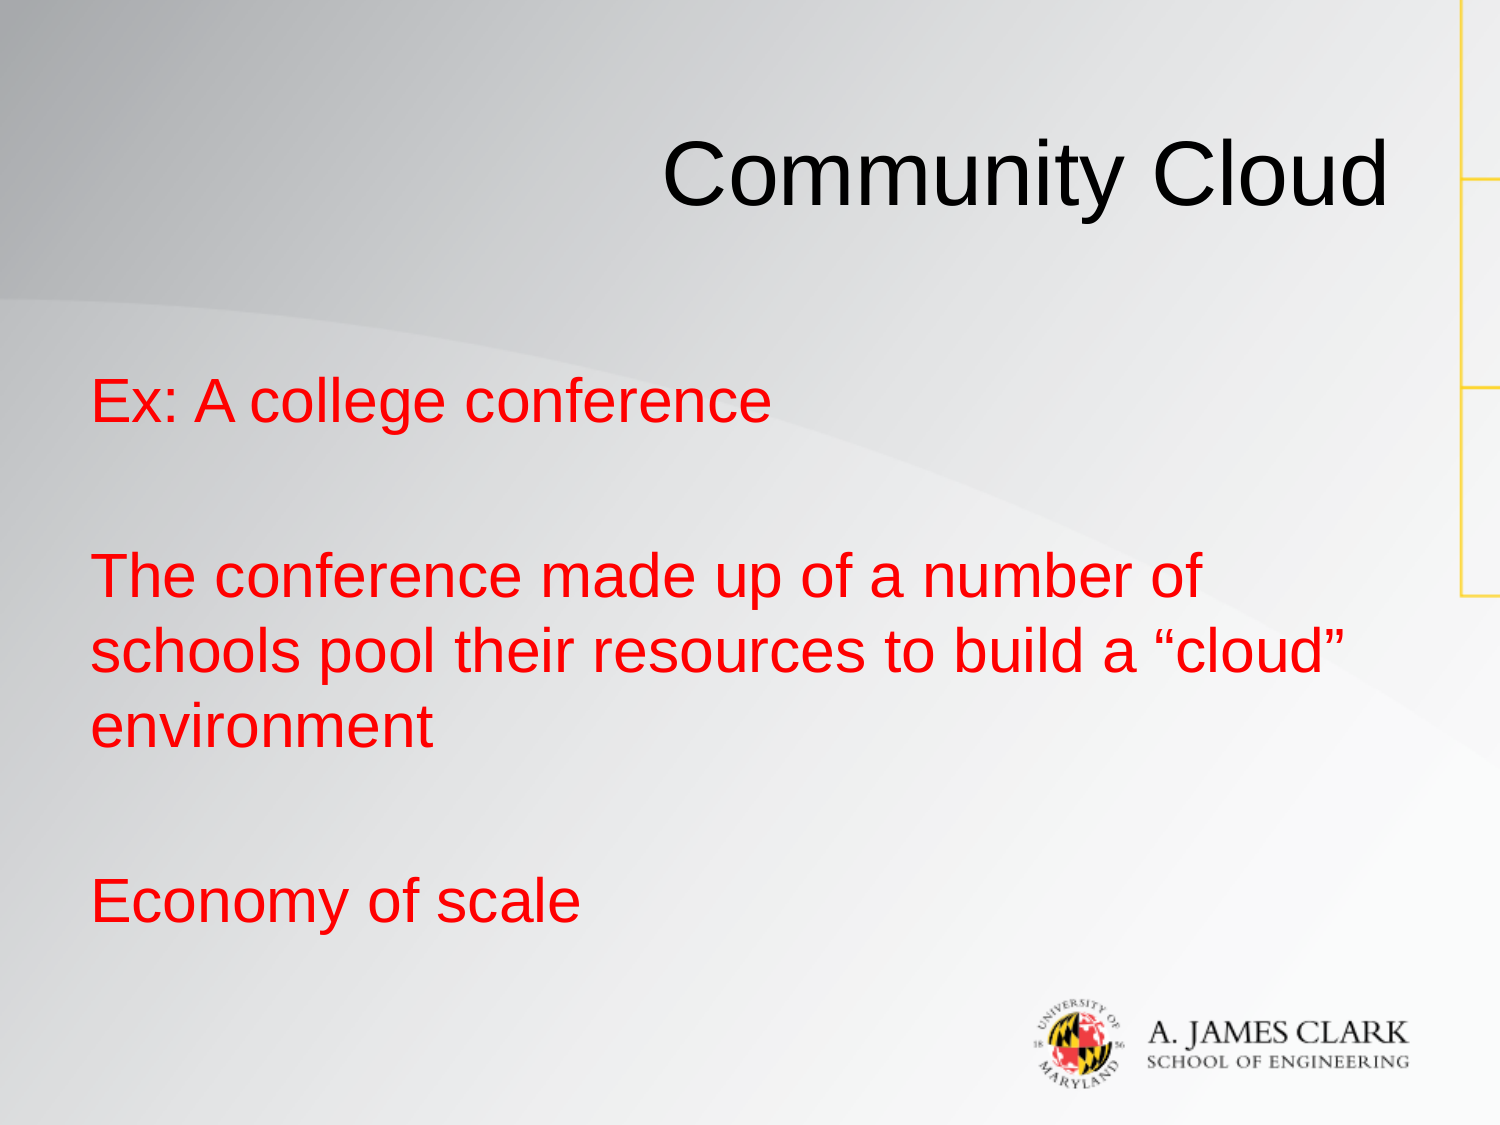

# Community Cloud
Ex: A college conference

The conference made up of a number of schools pool their resources to build a “cloud” environment

Economy of scale